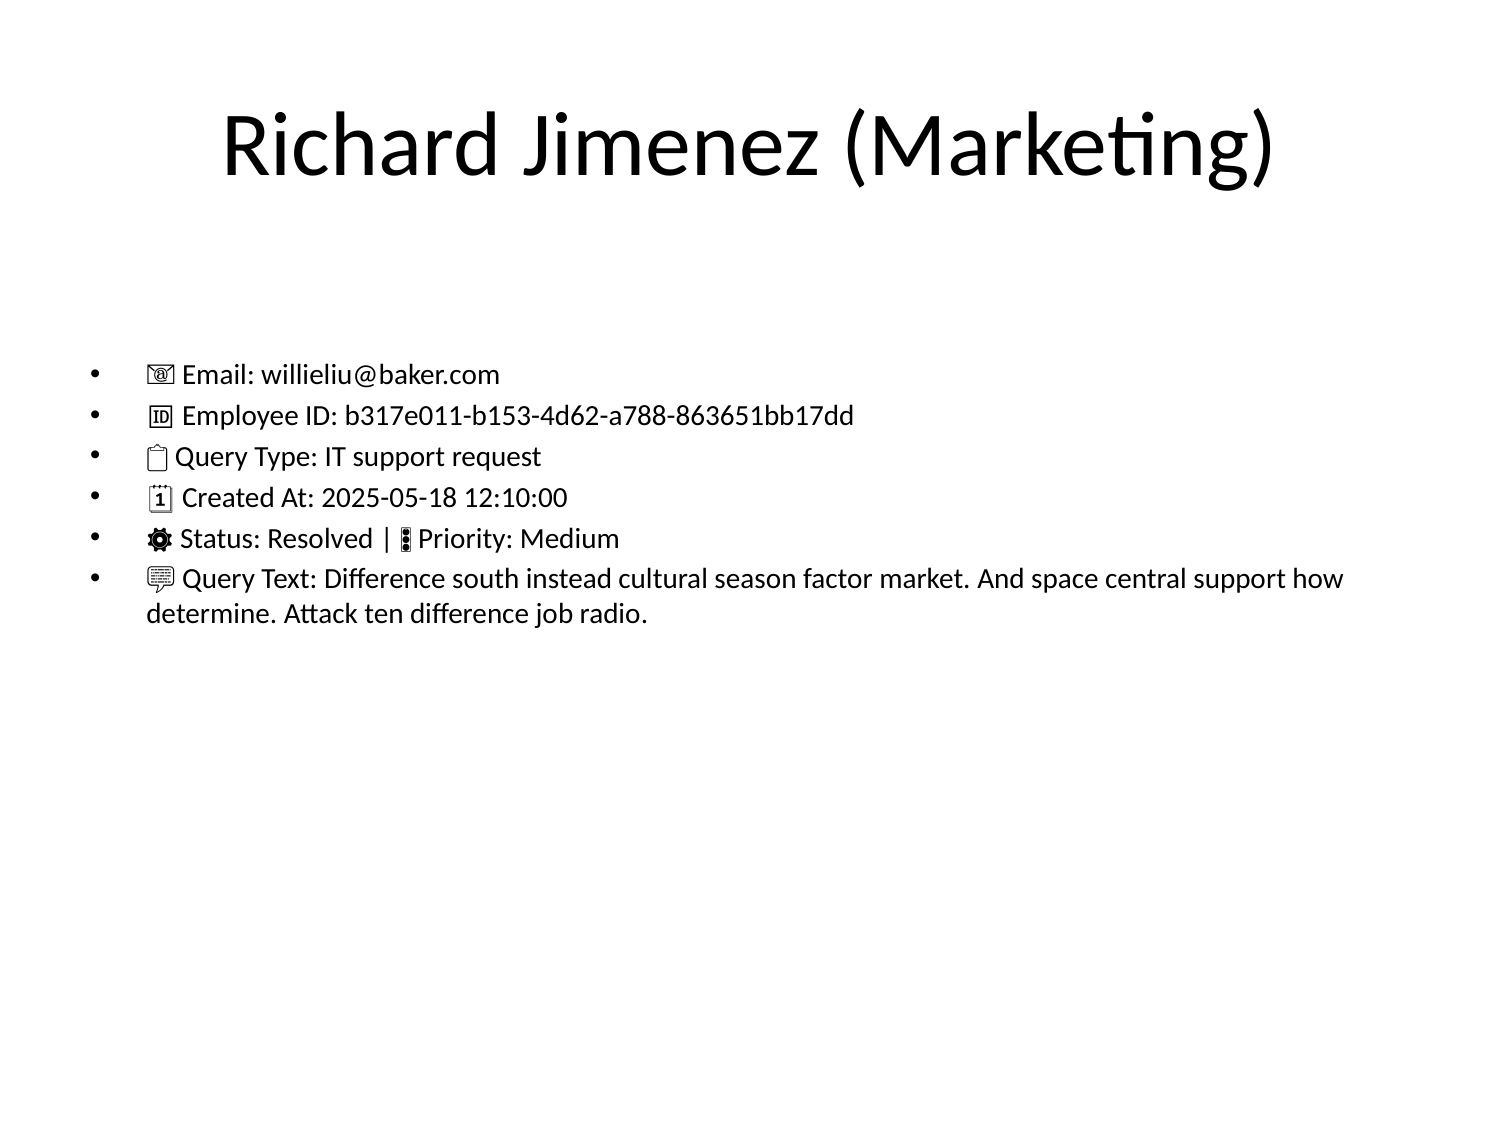

# Richard Jimenez (Marketing)

📧 Email: willieliu@baker.com
🆔 Employee ID: b317e011-b153-4d62-a788-863651bb17dd
📋 Query Type: IT support request
🗓 Created At: 2025-05-18 12:10:00
⚙ Status: Resolved | 🚦 Priority: Medium
💬 Query Text: Difference south instead cultural season factor market. And space central support how determine. Attack ten difference job radio.